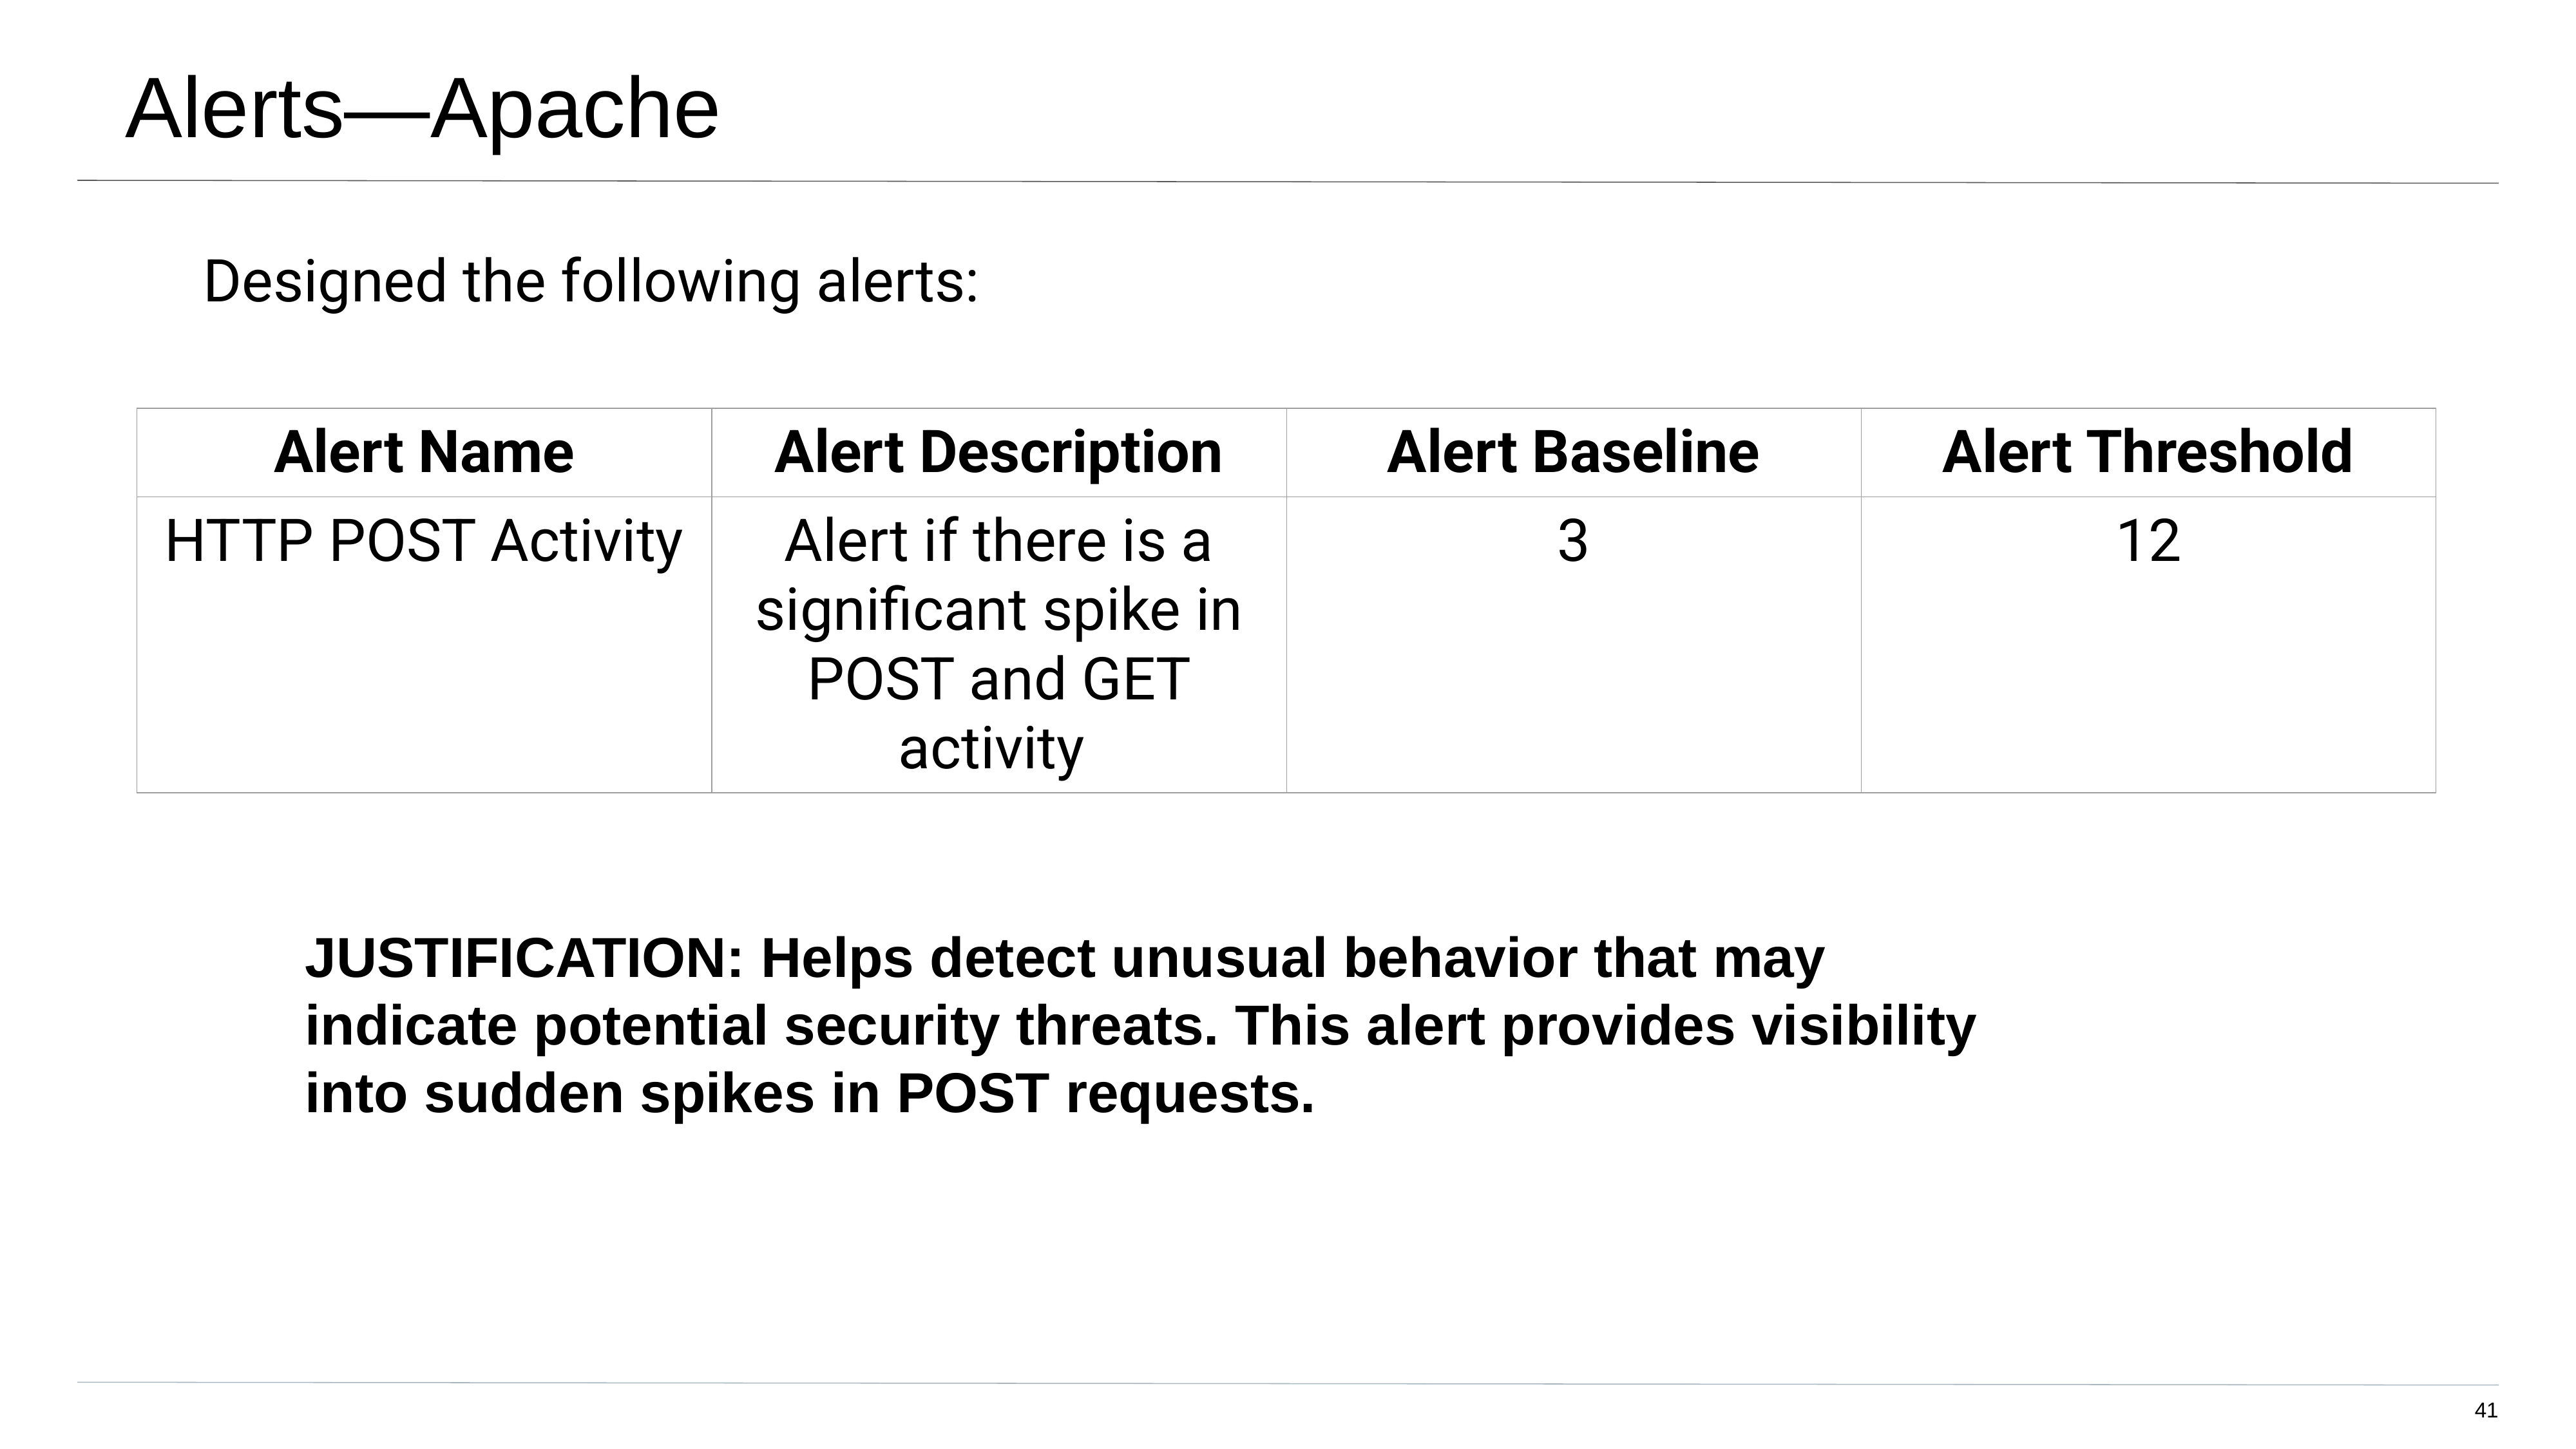

# Alerts—Apache
Designed the following alerts:

| Alert Name | Alert Description | Alert Baseline | Alert Threshold |
| --- | --- | --- | --- |
| HTTP POST Activity | Alert if there is a significant spike in POST and GET activity | 3 | 12 |
JUSTIFICATION: Helps detect unusual behavior that may indicate potential security threats. This alert provides visibility into sudden spikes in POST requests.
41